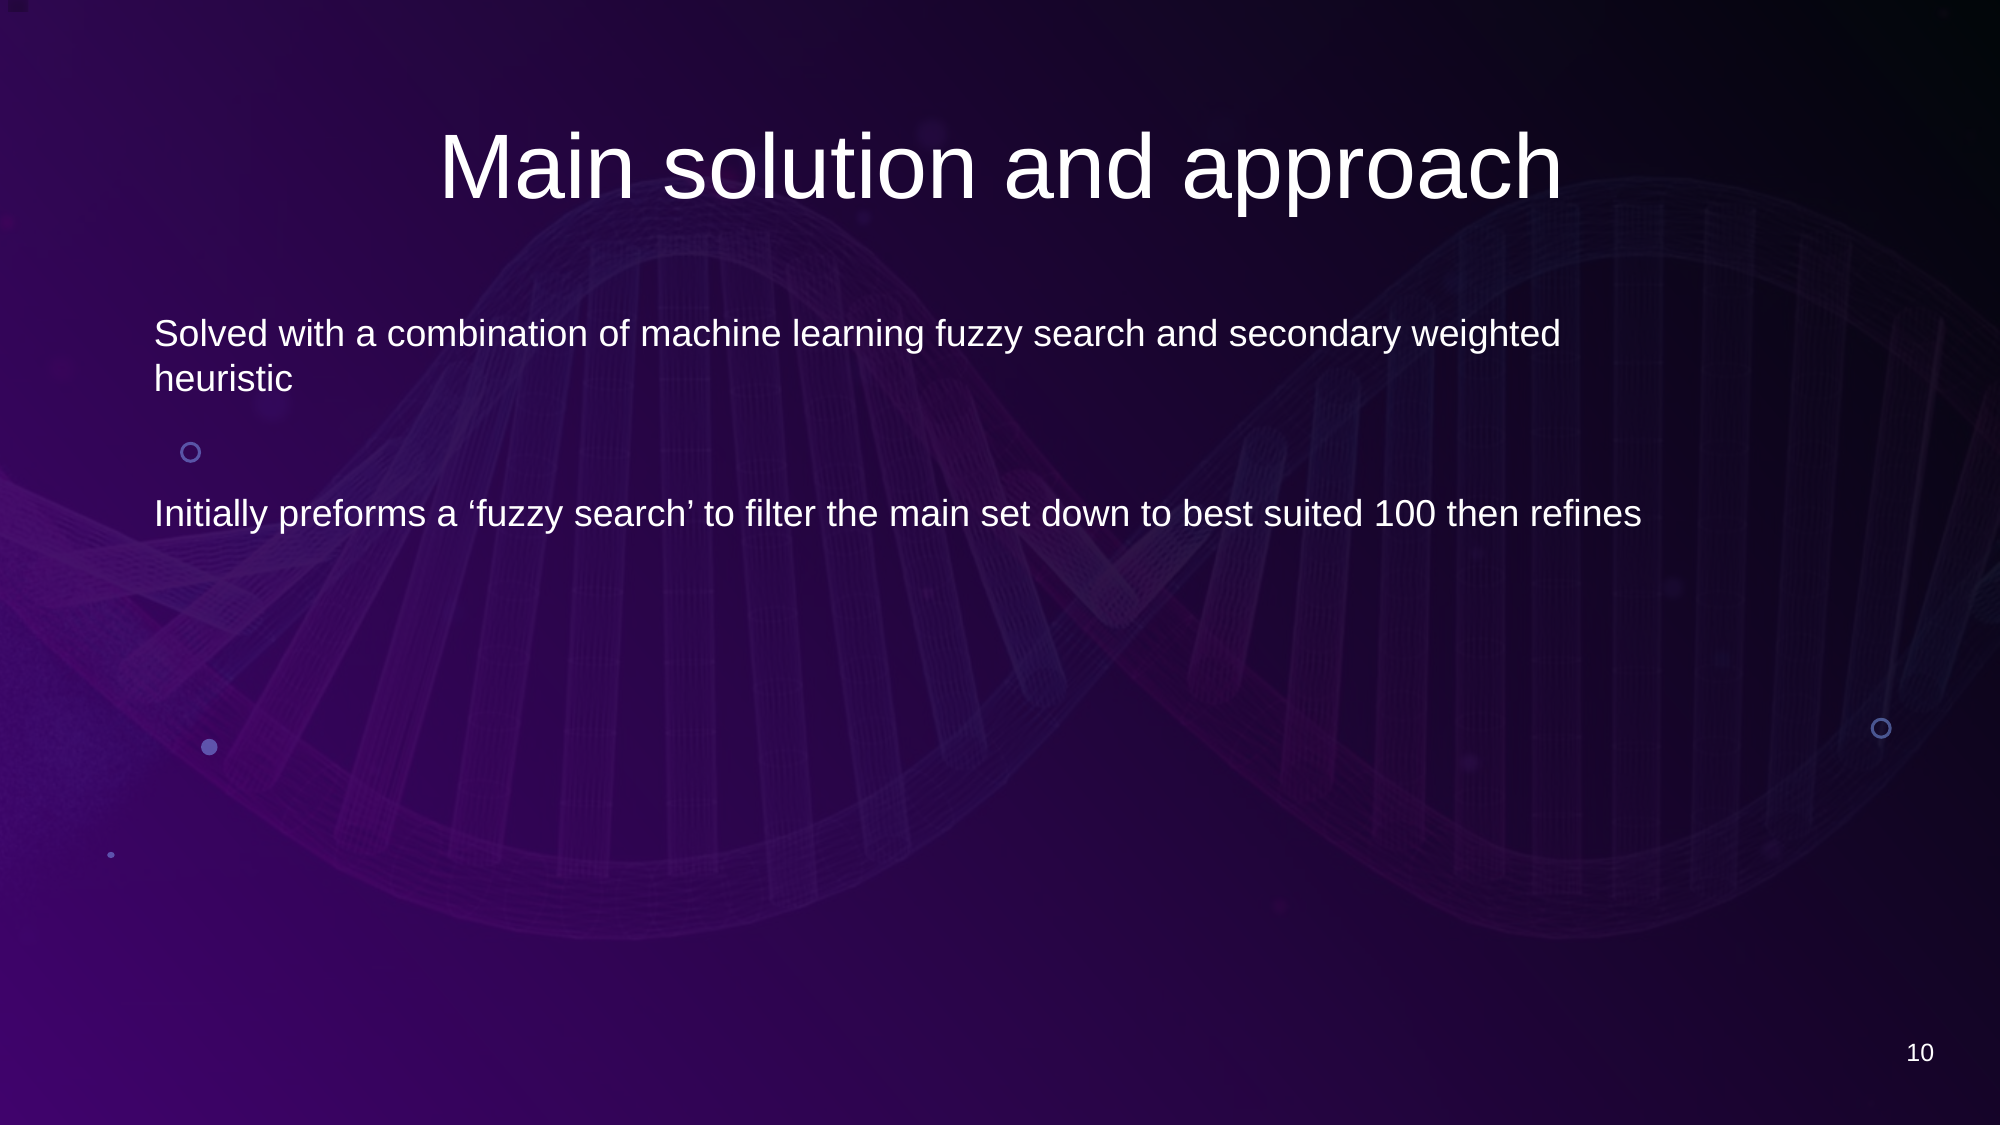

# Main solution and approach
Solved with a combination of machine learning fuzzy search and secondary weighted heuristic

Initially preforms a ‘fuzzy search’ to filter the main set down to best suited 100 then refines

10